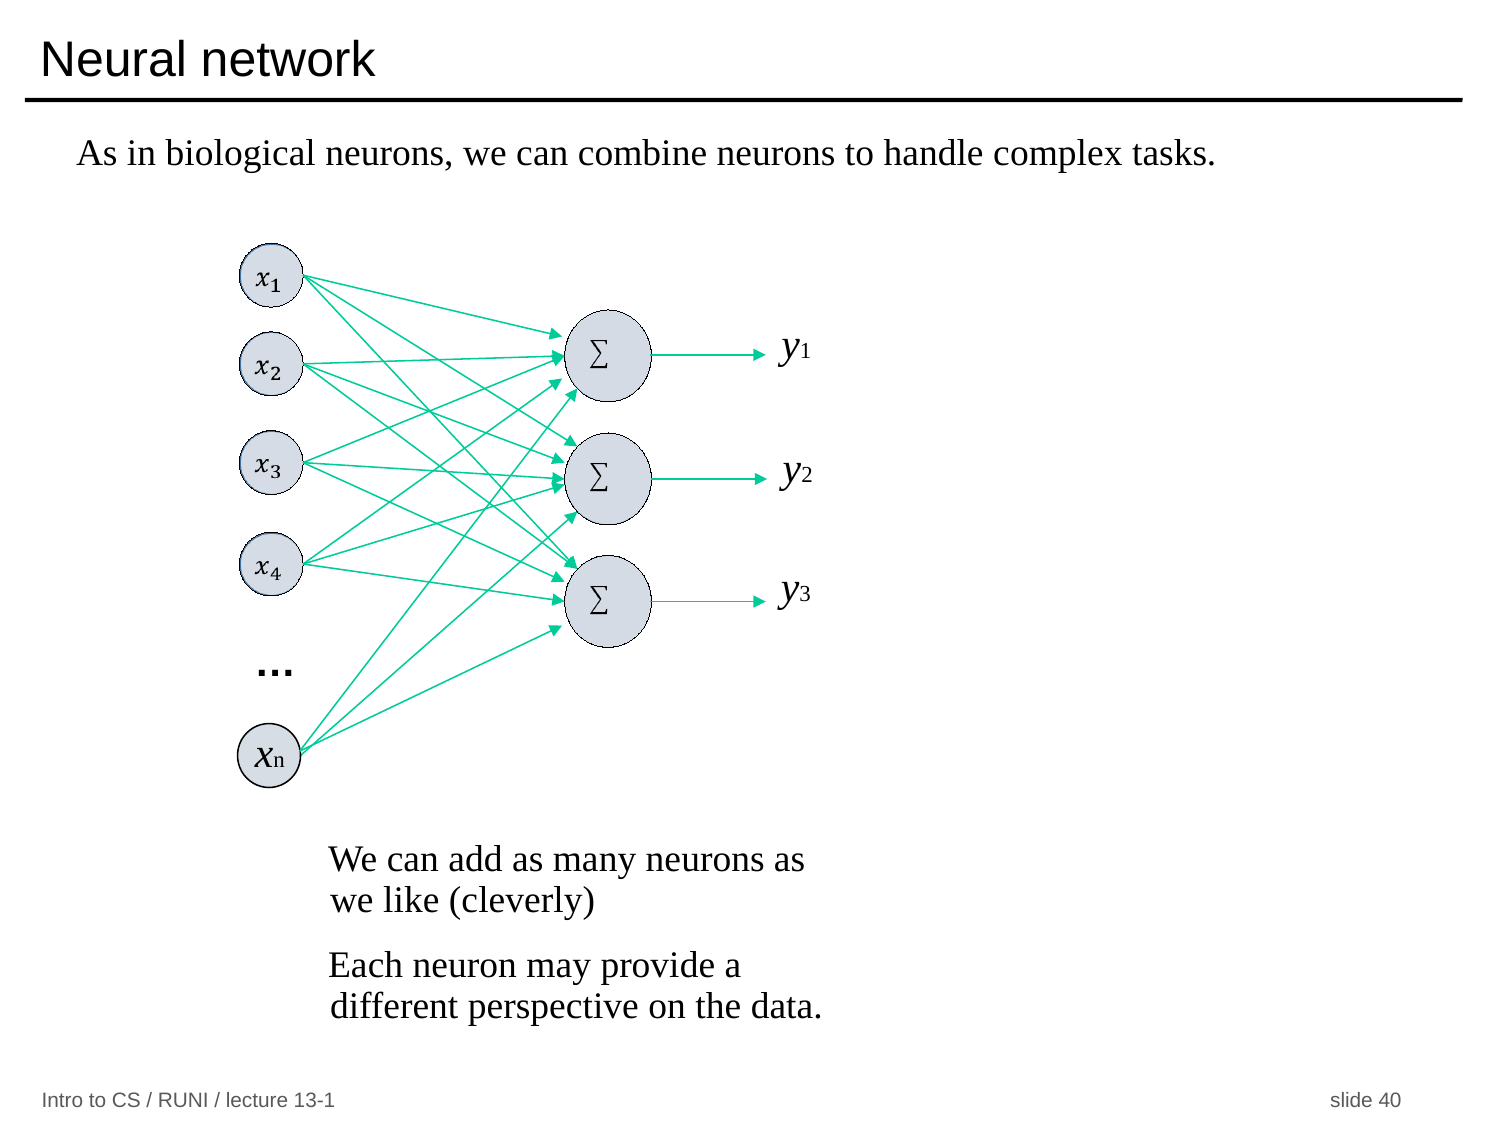

# Neural network
As in biological neurons, we can combine neurons to handle complex tasks.

y1

y2

y3

…
xn

We can add as many neurons as we like (cleverly)
Each neuron may provide a different perspective on the data.